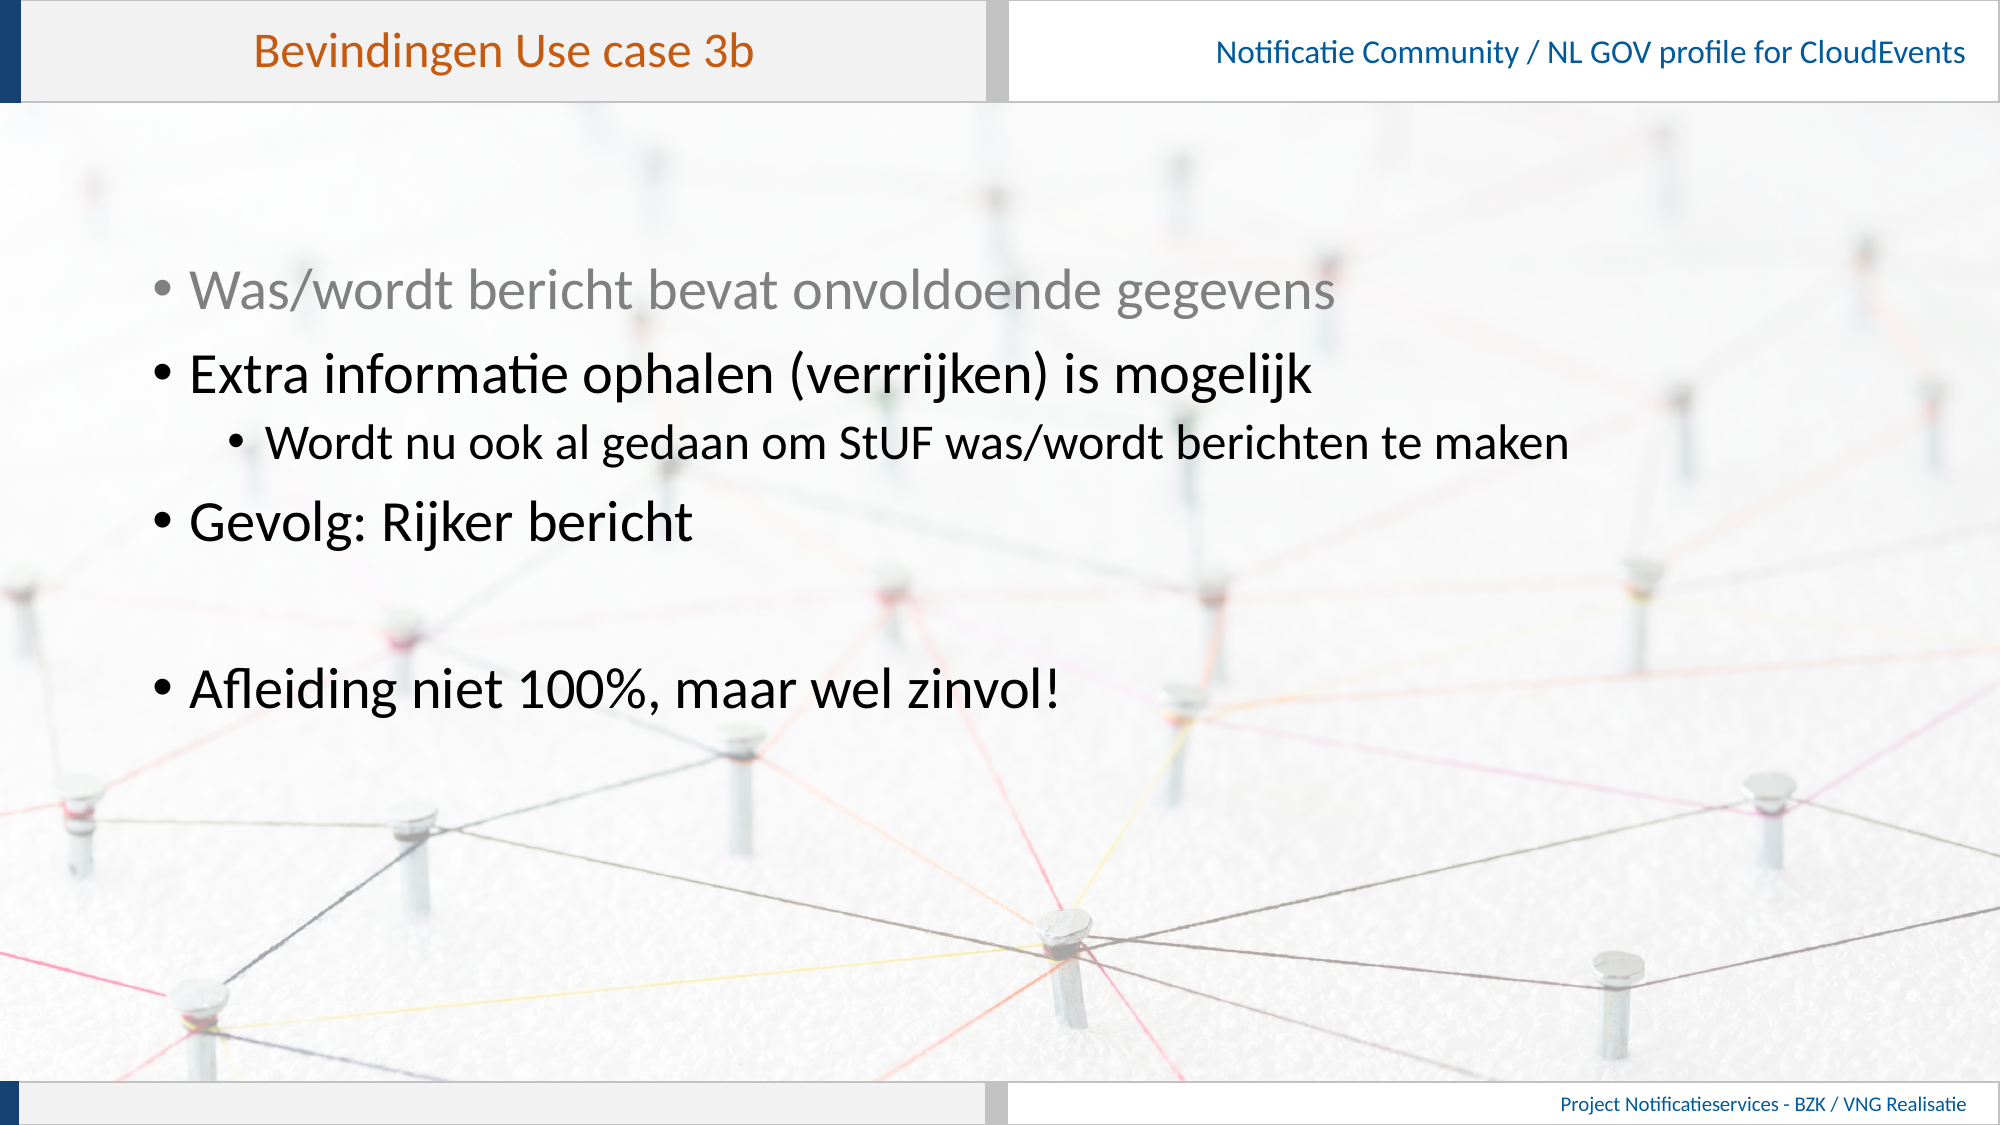

# Bevindingen Use case 3b

Was/wordt bericht bevat onvoldoende gegevens
Extra informatie ophalen (verrrijken) is mogelijk
Wordt nu ook al gedaan om StUF was/wordt berichten te maken
Gevolg: Rijker bericht

Afleiding niet 100%, maar wel zinvol!